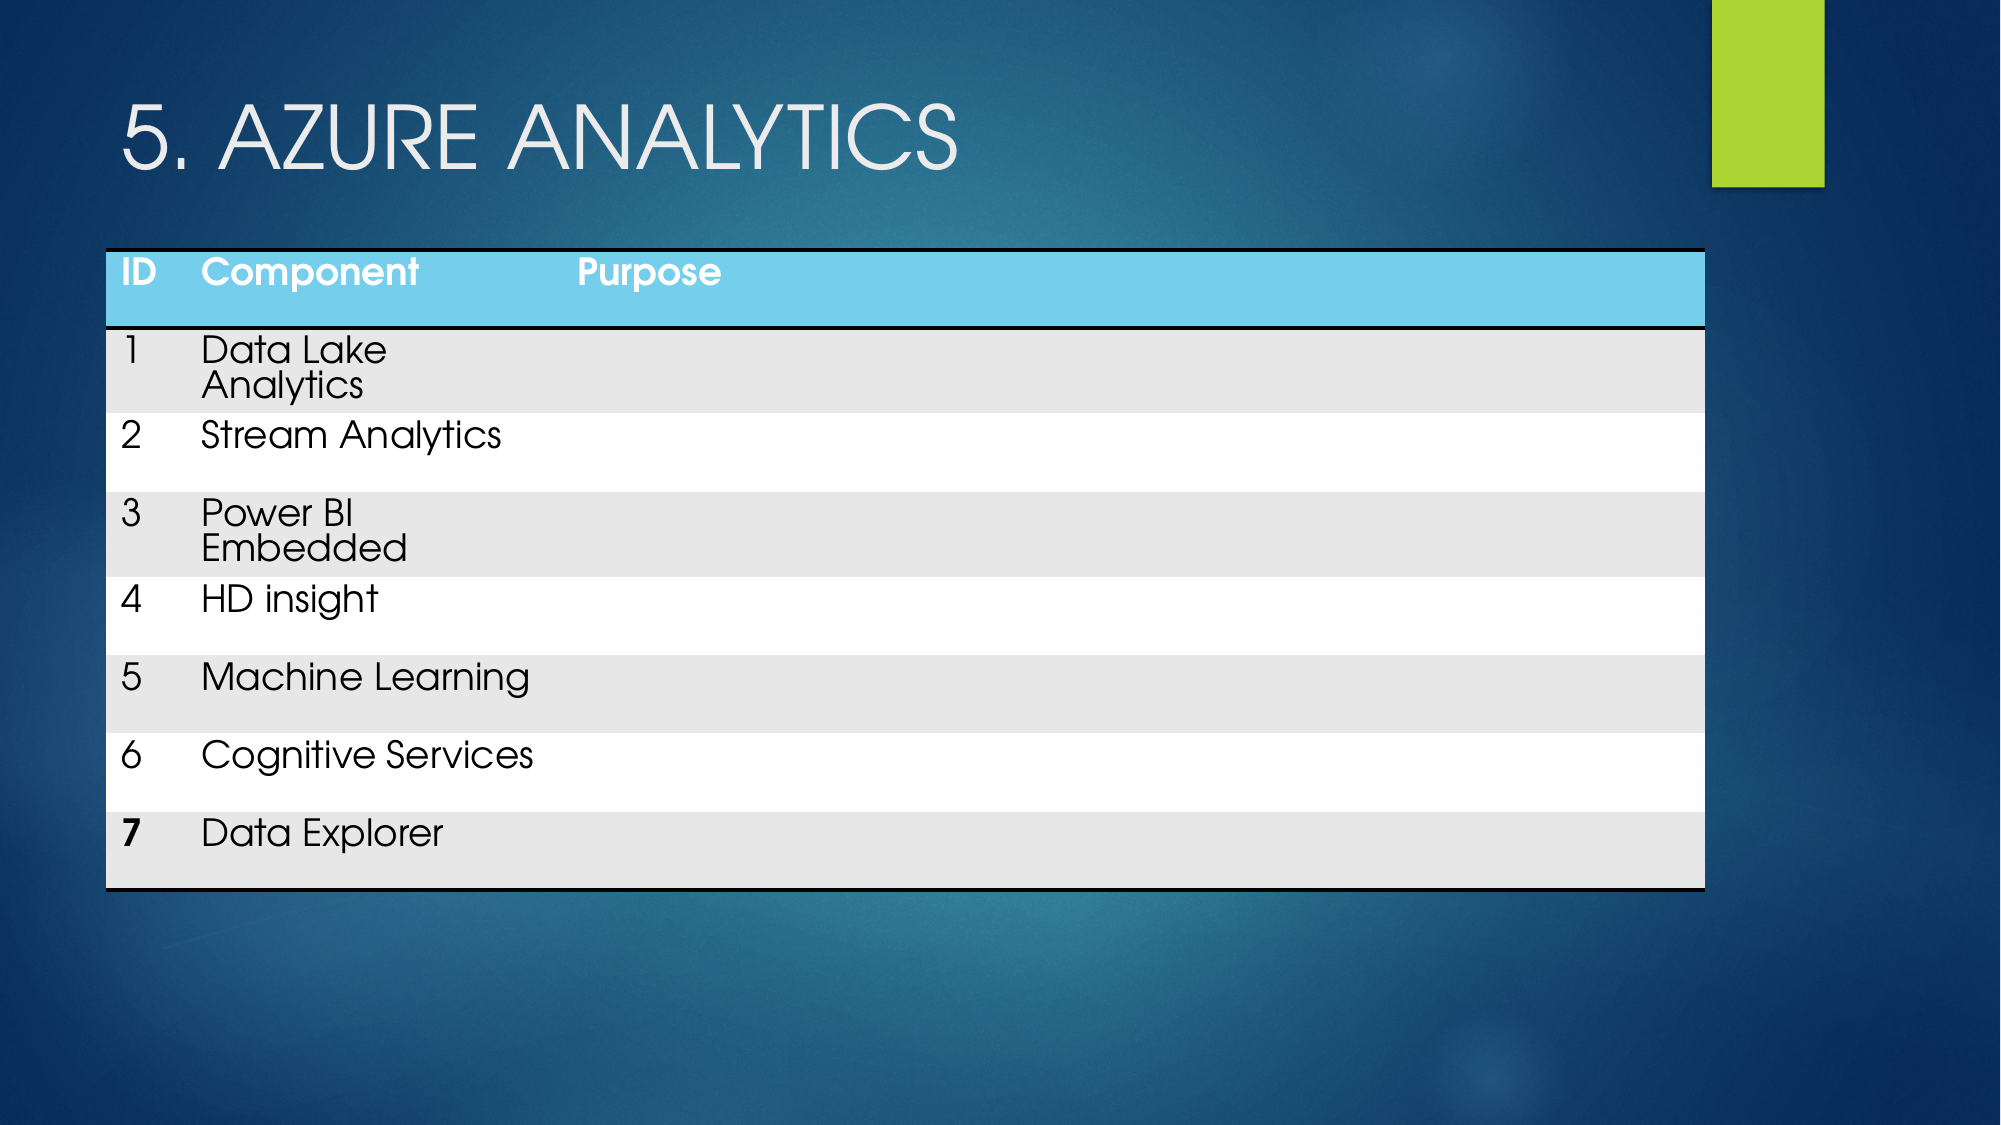

# 5. AZURE ANALYTICS
| ID | Component | Purpose |
| --- | --- | --- |
| 1 | Data Lake Analytics |  |
| 2 | Stream Analytics |  |
| 3 | Power BI Embedded |  |
| 4 | HD insight |  |
| 5 | Machine Learning |  |
| 6 | Cognitive Services |  |
| 7 | Data Explorer |  |